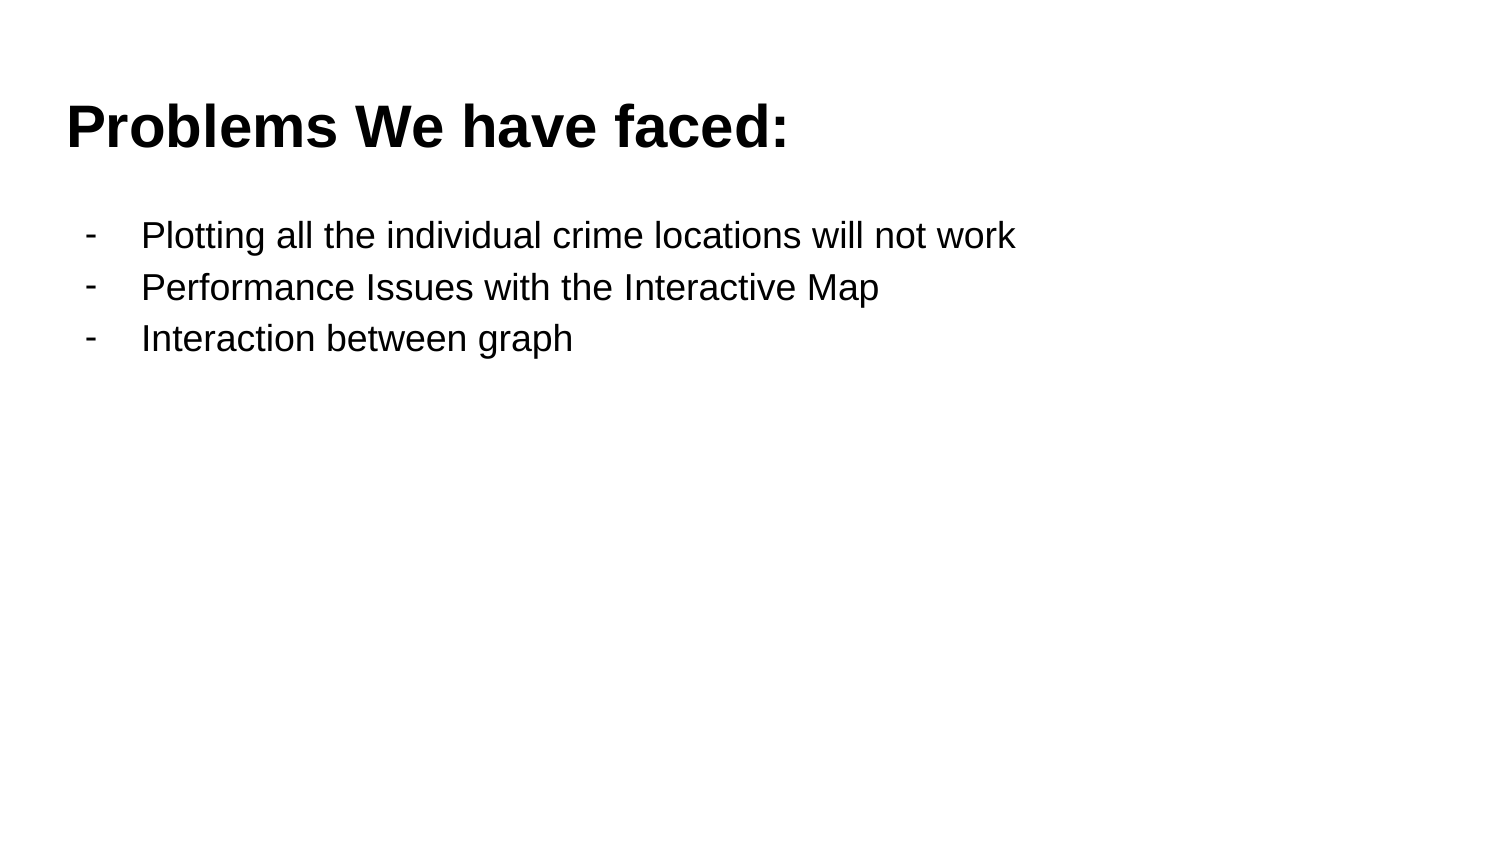

# Problems We have faced:
Plotting all the individual crime locations will not work
Performance Issues with the Interactive Map
Interaction between graph